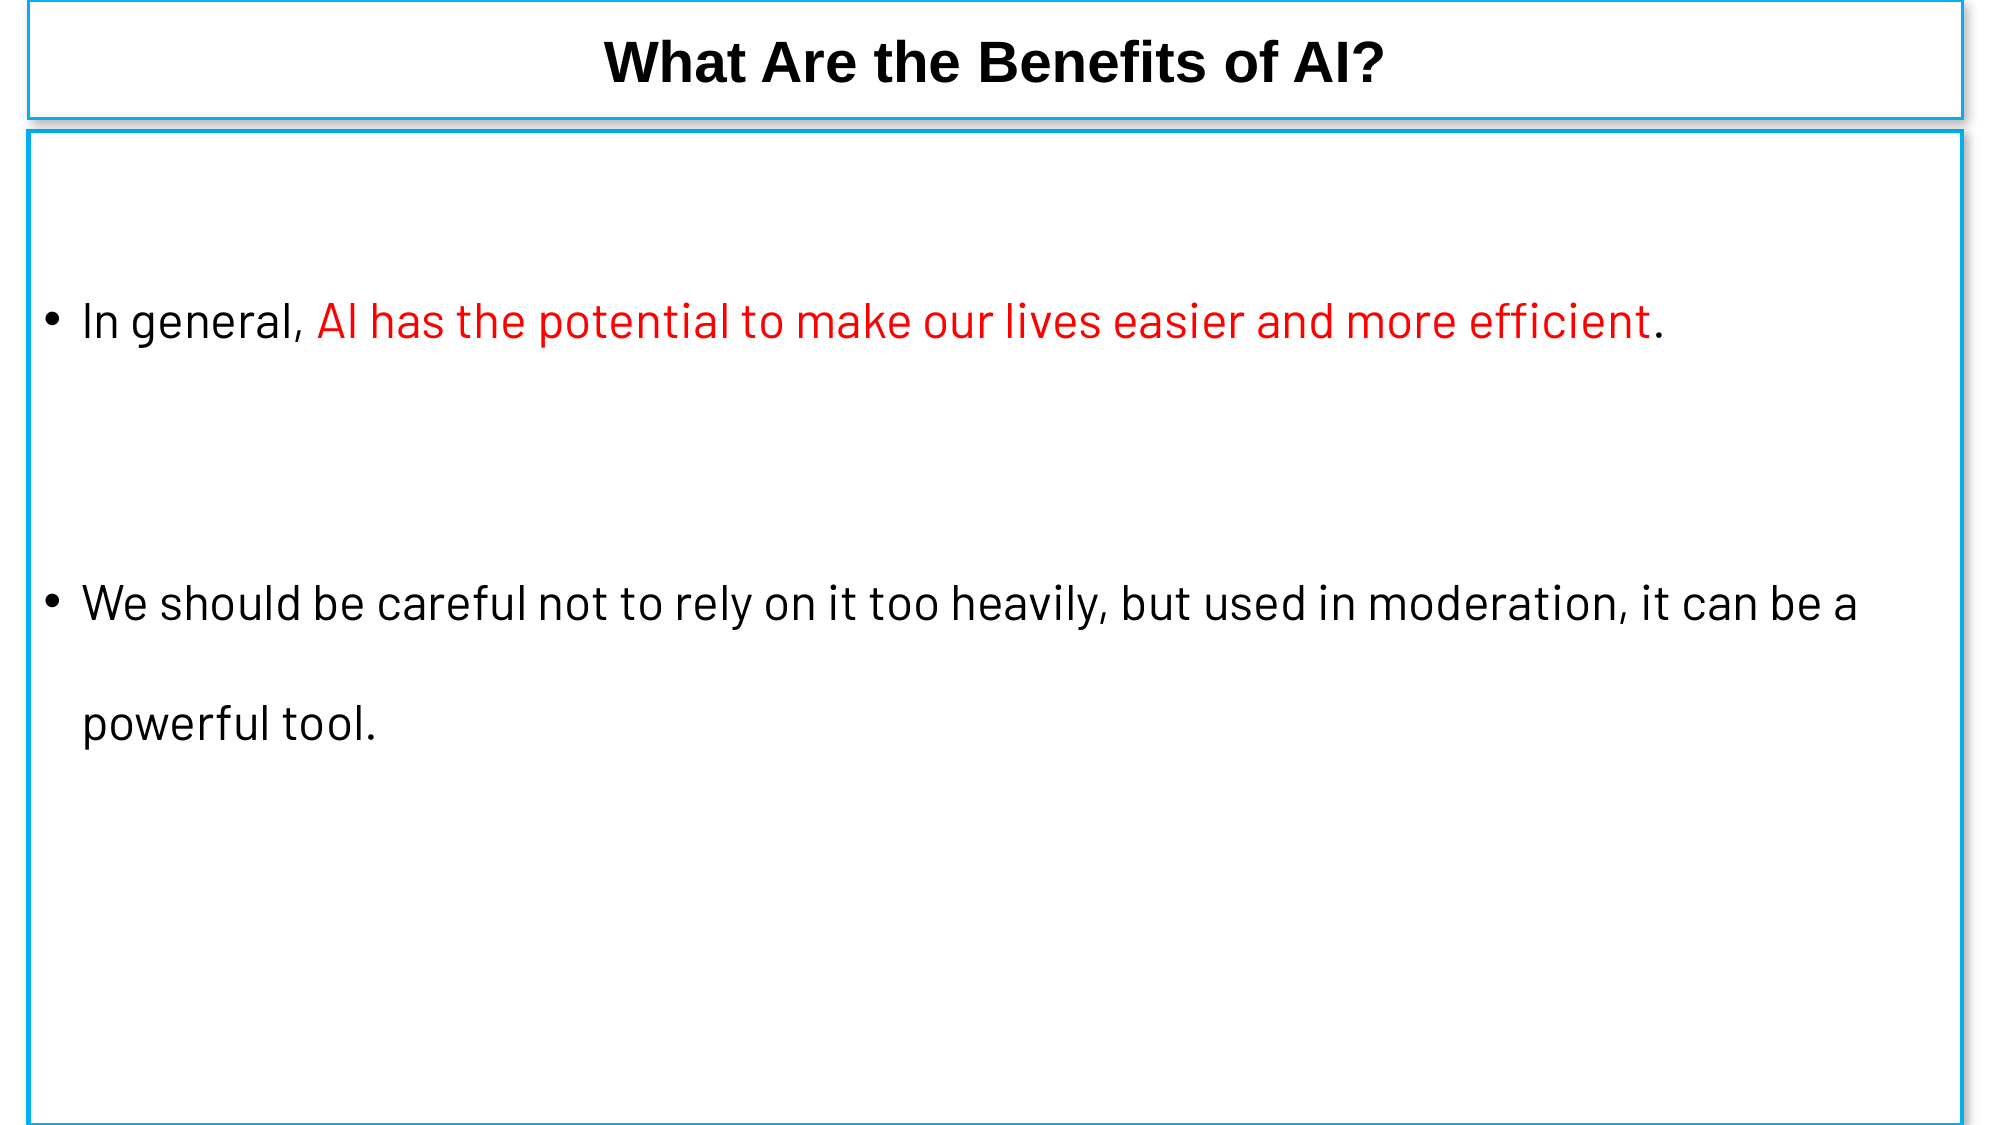

What Are the Benefits of AI?

In general, AI has the potential to make our lives easier and more efficient.

We should be careful not to rely on it too heavily, but used in moderation, it can be a powerful tool.